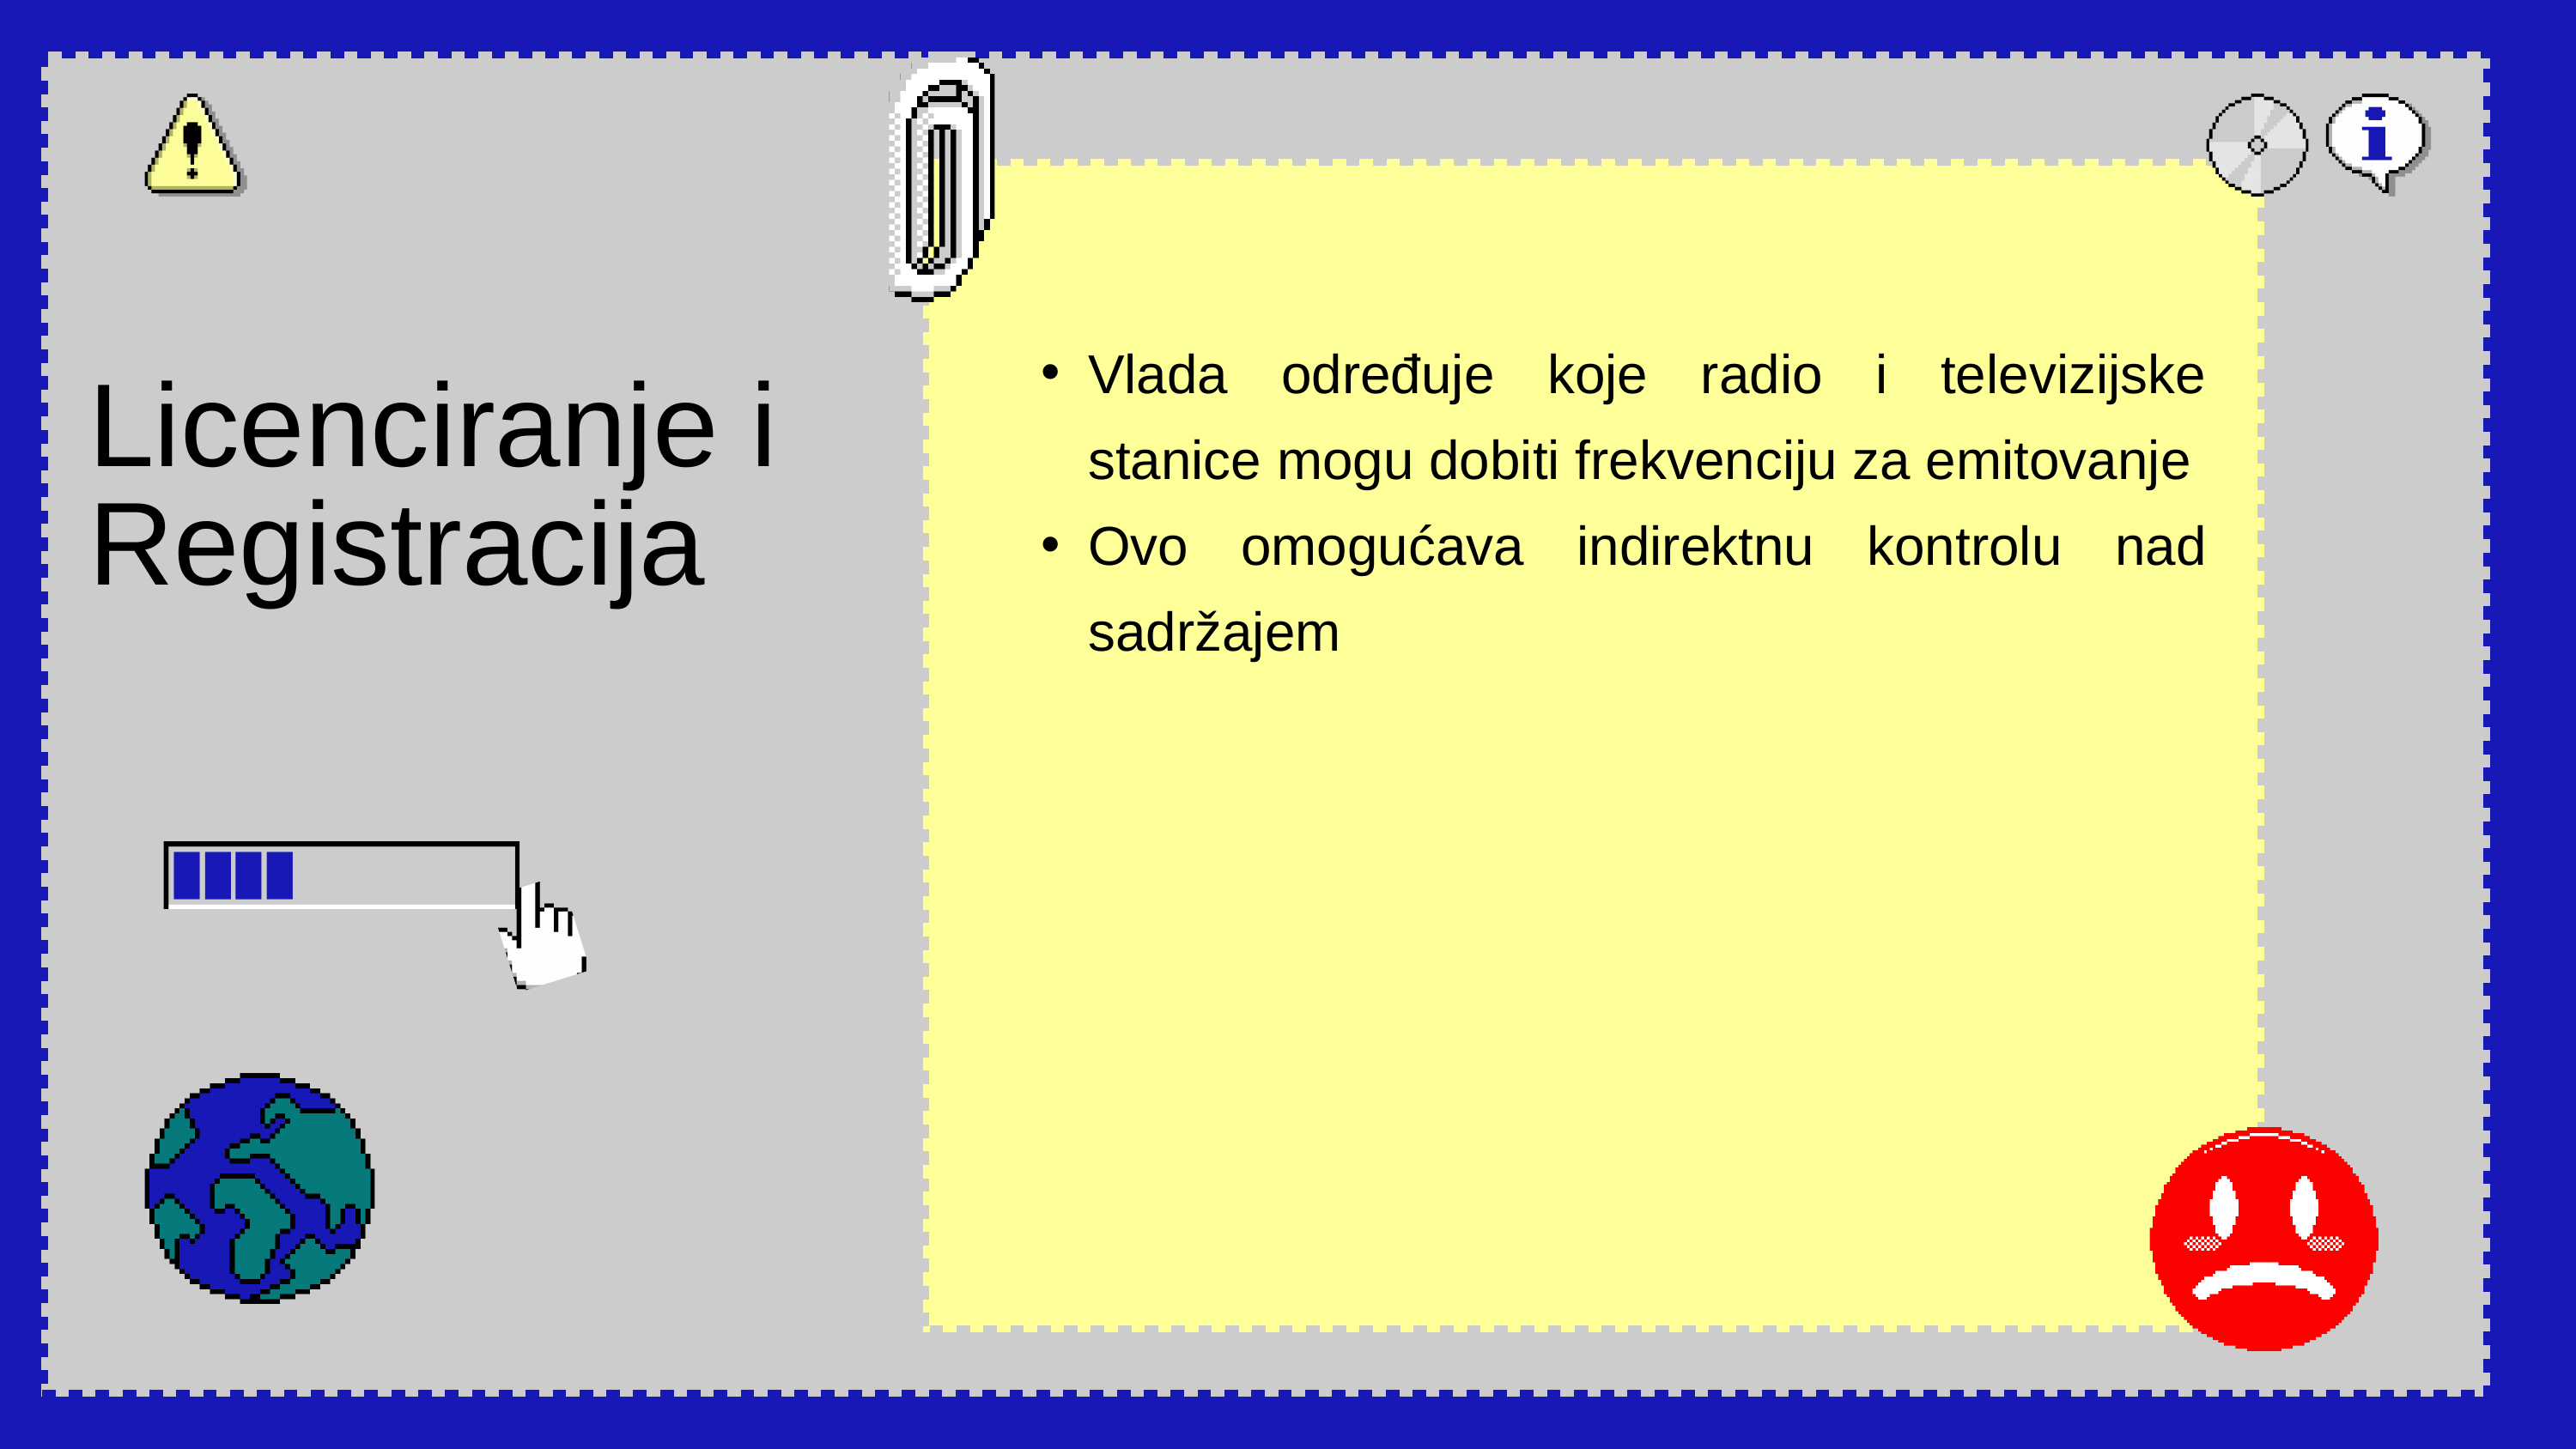

Vlada određuje koje radio i televizijske stanice mogu dobiti frekvenciju za emitovanje
Ovo omogućava indirektnu kontrolu nad sadržajem

Licenciranje i Registracija